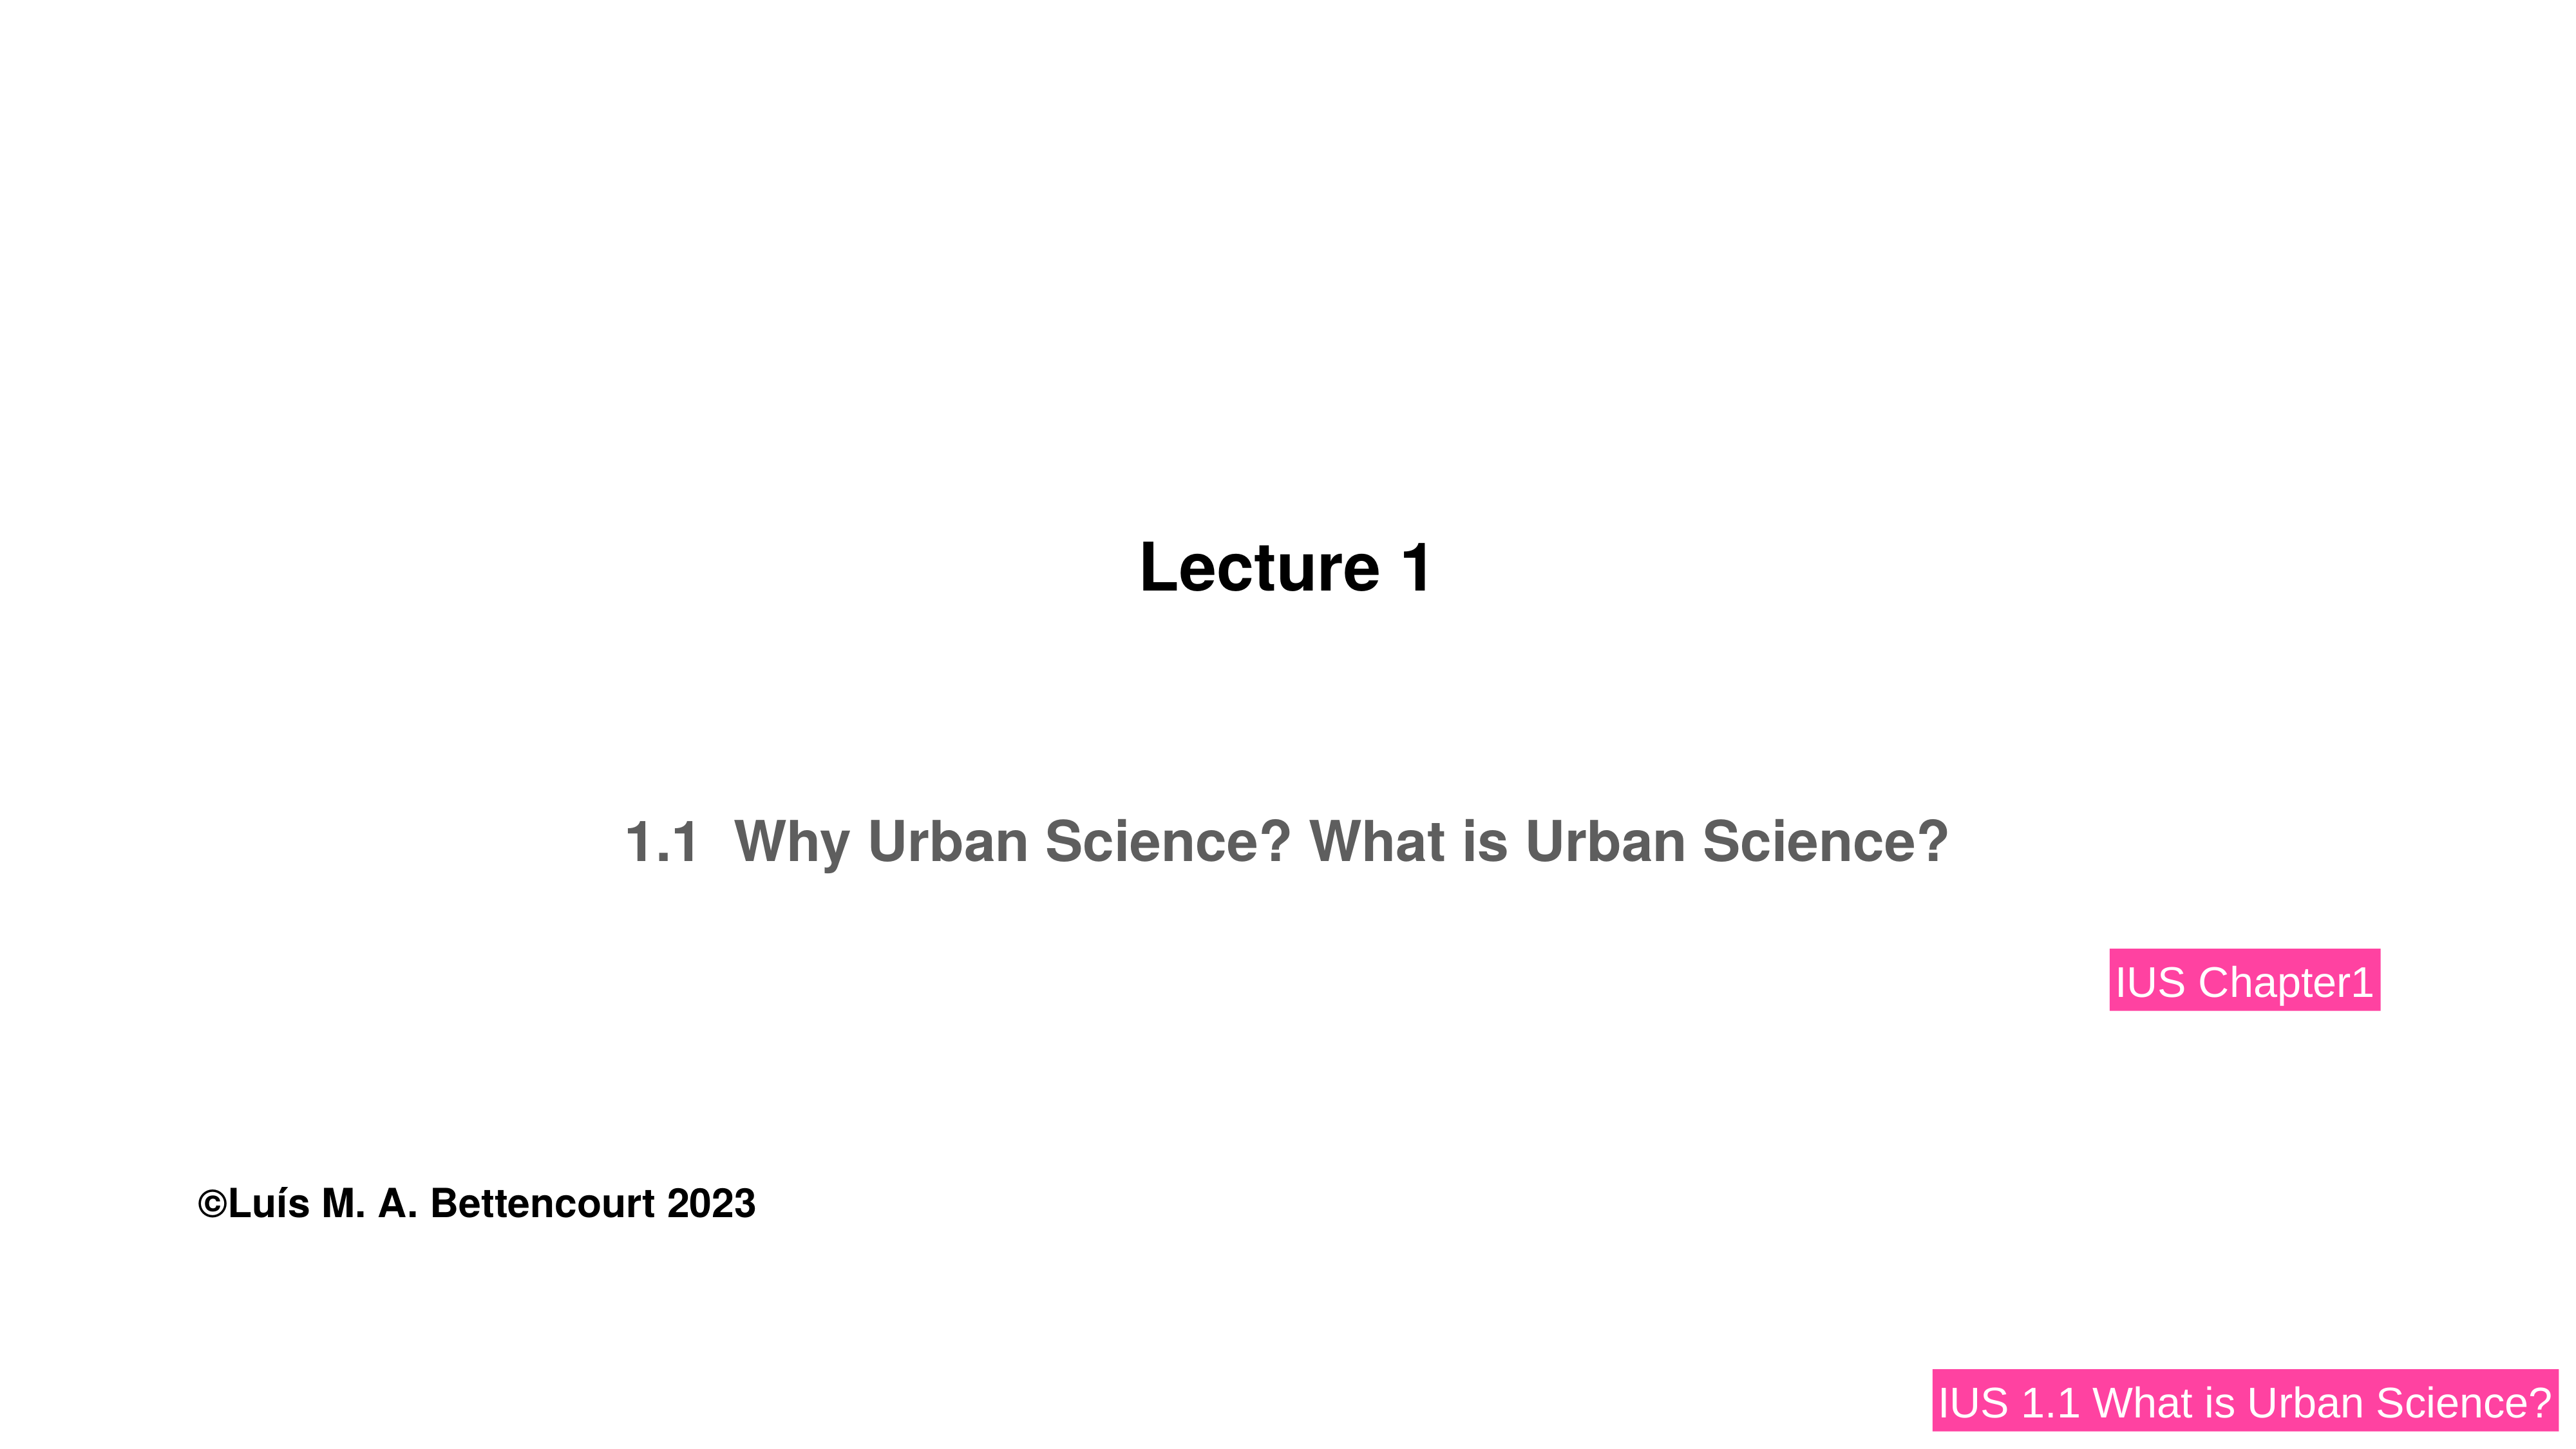

Lecture 1
1.1  Why Urban Science? What is Urban Science?
IUS Chapter1
©Luís M. A. Bettencourt 2023
IUS 1.1 What is Urban Science?